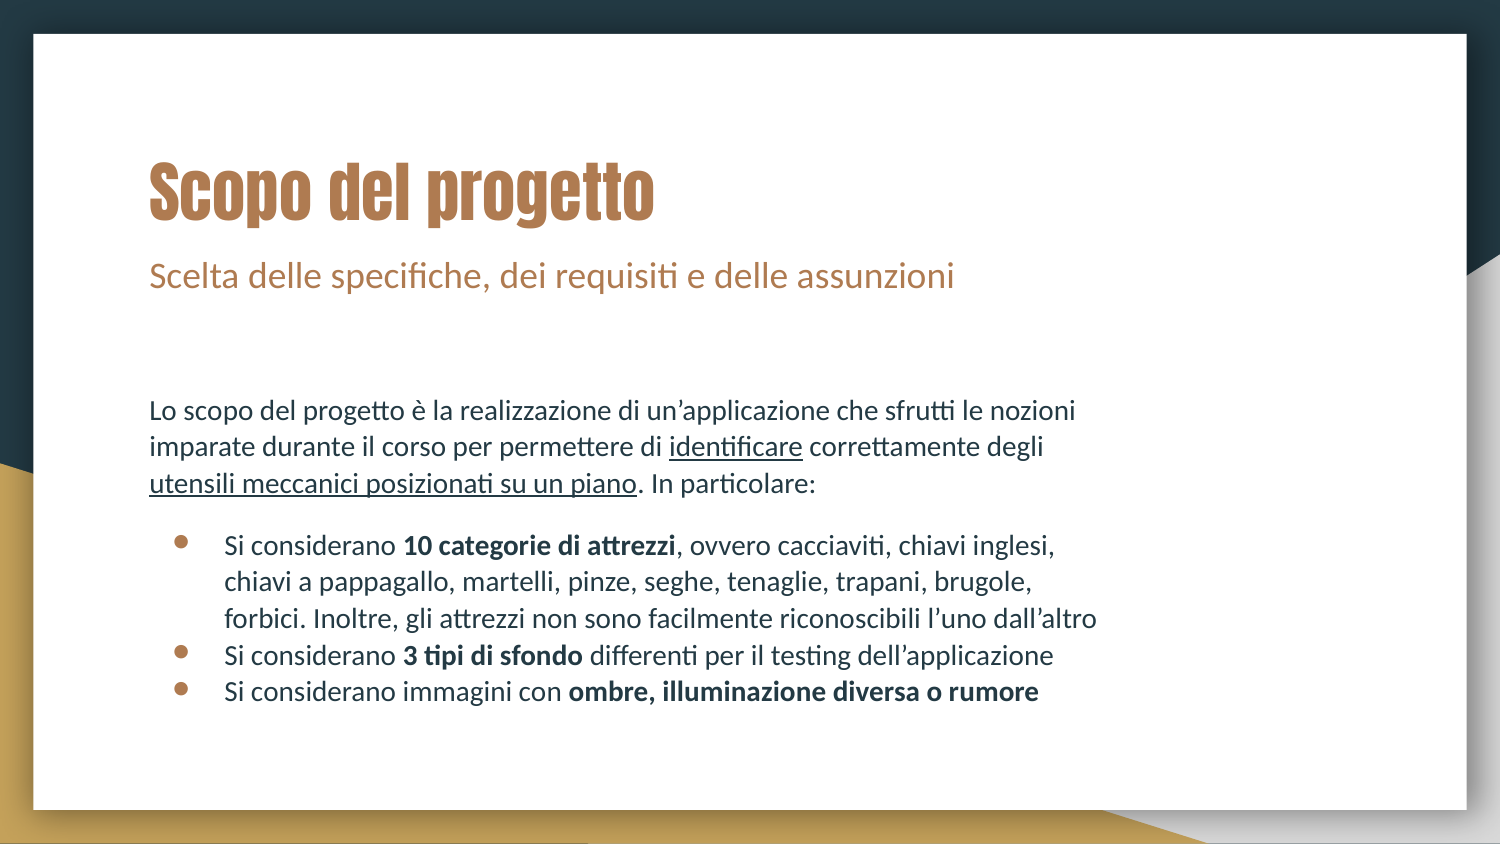

# Scopo del progetto
Scelta delle specifiche, dei requisiti e delle assunzioni
Lo scopo del progetto è la realizzazione di un’applicazione che sfrutti le nozioni imparate durante il corso per permettere di identificare correttamente degli utensili meccanici posizionati su un piano. In particolare:
Si considerano 10 categorie di attrezzi, ovvero cacciaviti, chiavi inglesi, chiavi a pappagallo, martelli, pinze, seghe, tenaglie, trapani, brugole, forbici. Inoltre, gli attrezzi non sono facilmente riconoscibili l’uno dall’altro
Si considerano 3 tipi di sfondo differenti per il testing dell’applicazione
Si considerano immagini con ombre, illuminazione diversa o rumore